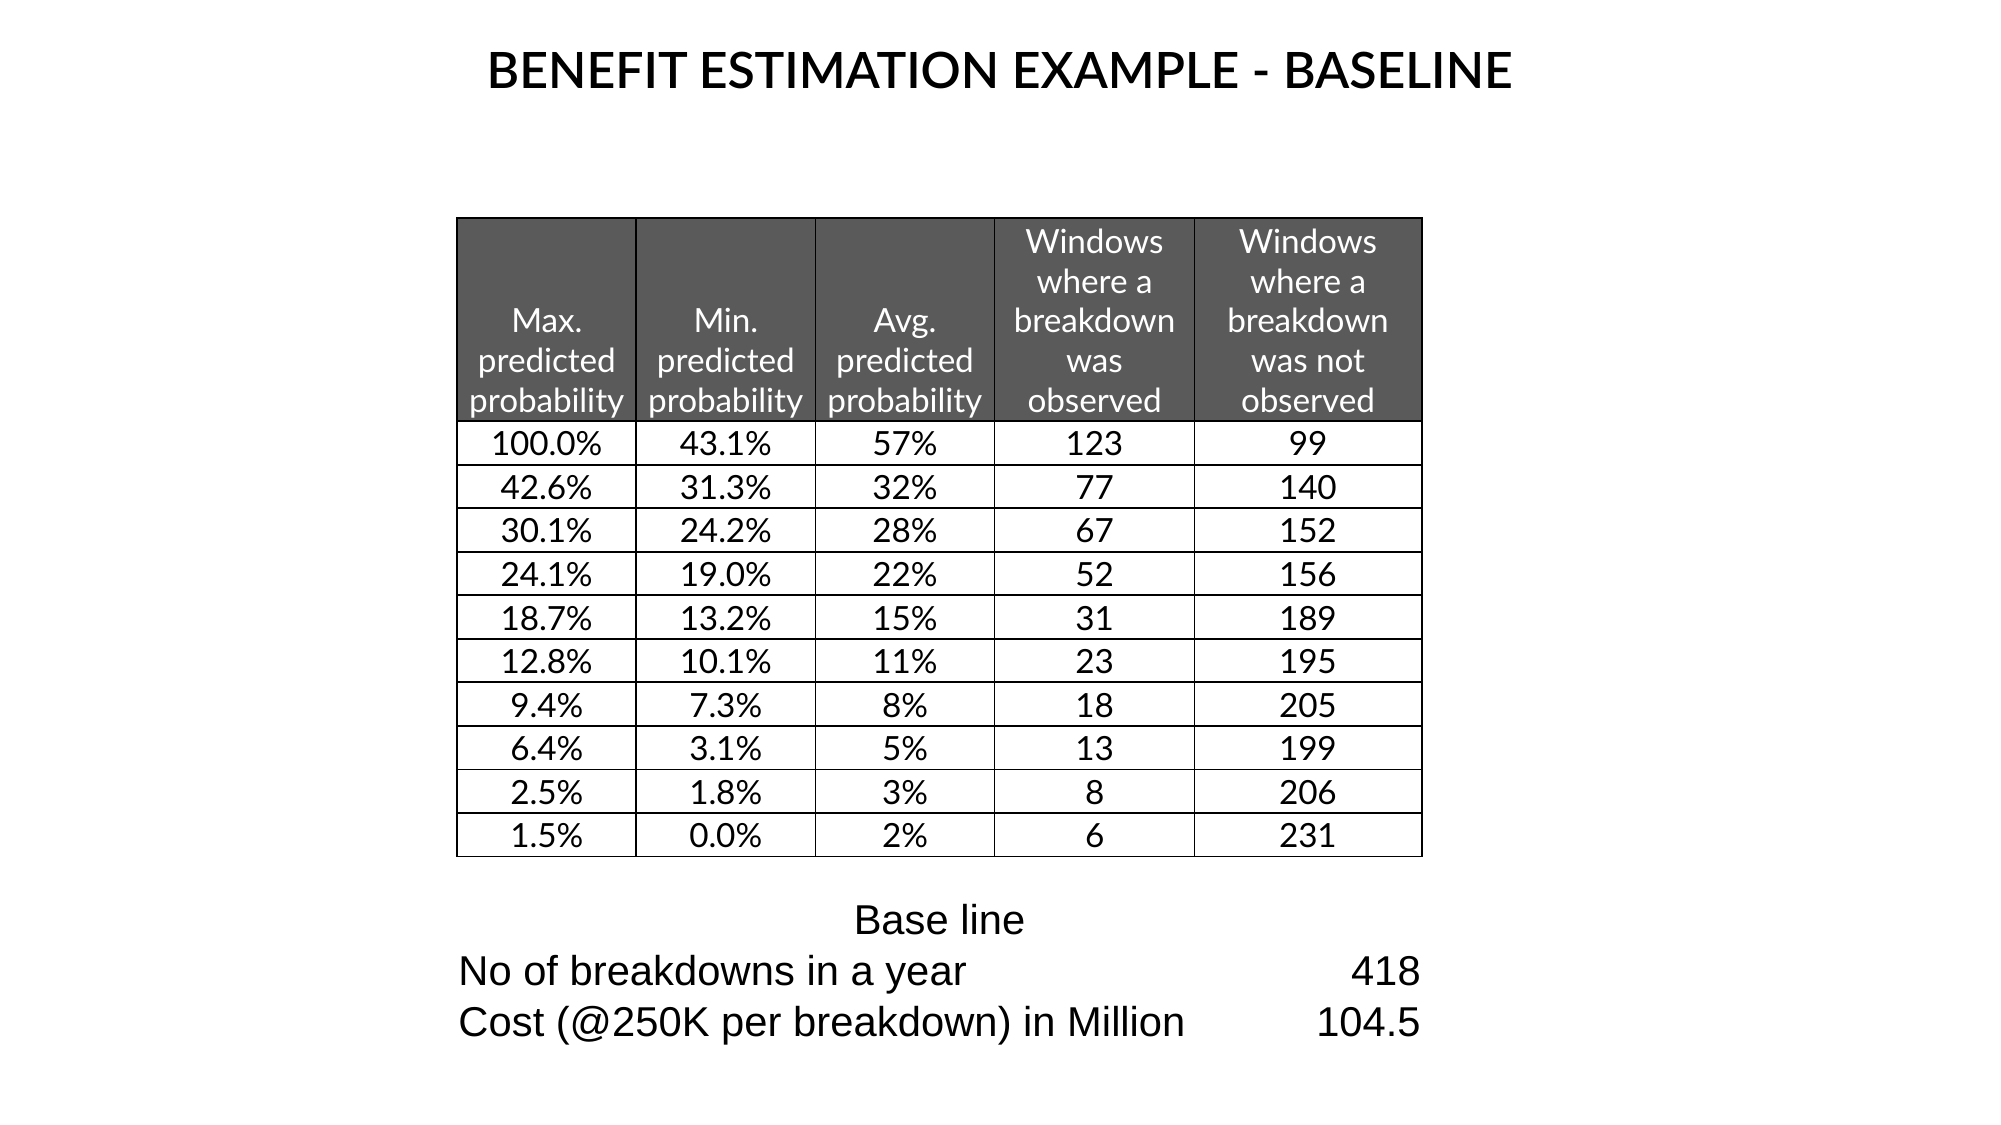

BENEFIT ESTIMATION EXAMPLE - BASELINE
| Max. predicted probability | Min. predicted probability | Avg. predicted probability | Windows where a breakdown was observed | Windows where a breakdown was not observed |
| --- | --- | --- | --- | --- |
| 100.0% | 43.1% | 57% | 123 | 99 |
| 42.6% | 31.3% | 32% | 77 | 140 |
| 30.1% | 24.2% | 28% | 67 | 152 |
| 24.1% | 19.0% | 22% | 52 | 156 |
| 18.7% | 13.2% | 15% | 31 | 189 |
| 12.8% | 10.1% | 11% | 23 | 195 |
| 9.4% | 7.3% | 8% | 18 | 205 |
| 6.4% | 3.1% | 5% | 13 | 199 |
| 2.5% | 1.8% | 3% | 8 | 206 |
| 1.5% | 0.0% | 2% | 6 | 231 |
| Base line |  |
| --- | --- |
| No of breakdowns in a year | 418 |
| Cost (@250K per breakdown) in Million | 104.5 |